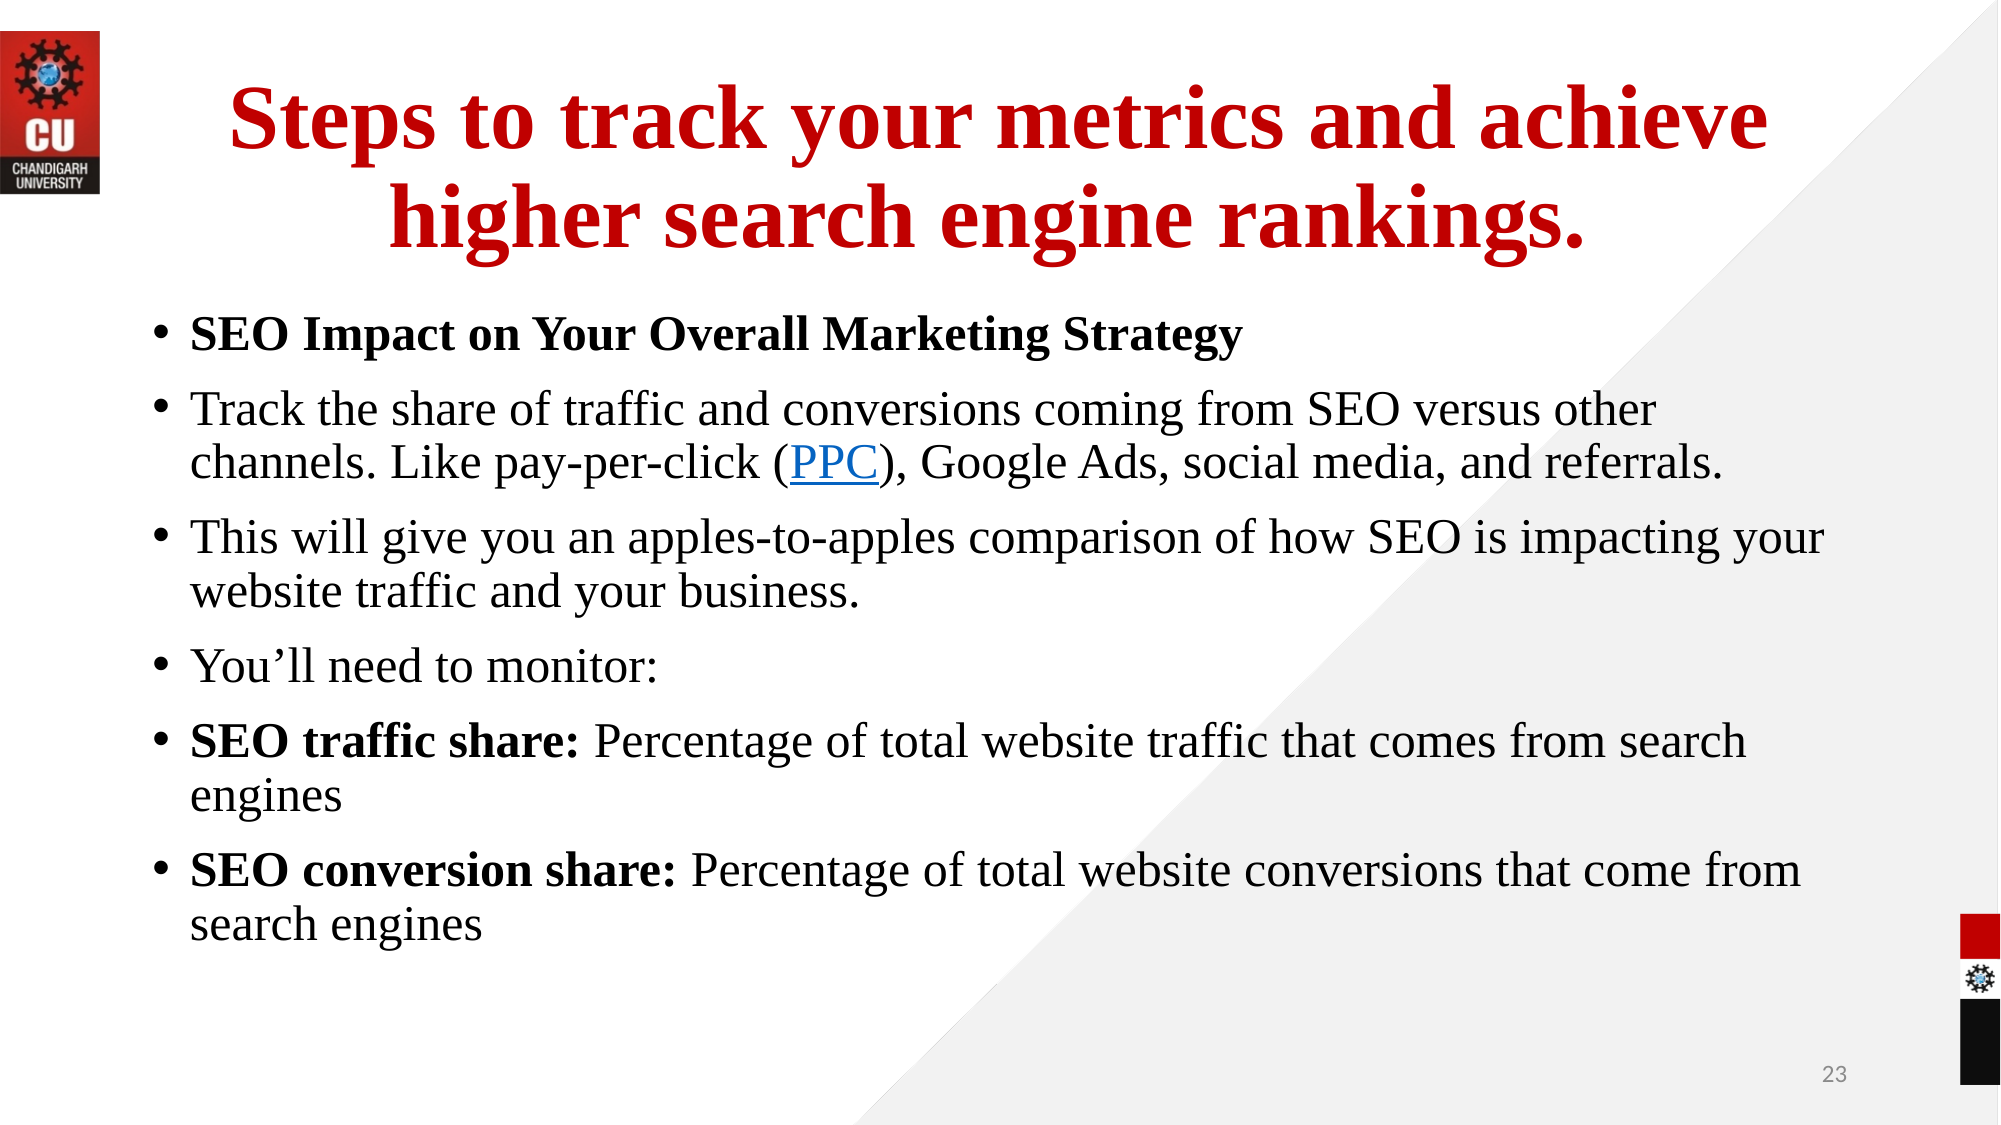

# Steps to track your metrics and achieve higher search engine rankings.
SEO Impact on Your Overall Marketing Strategy
Track the share of traffic and conversions coming from SEO versus other channels. Like pay-per-click (PPC), Google Ads, social media, and referrals.
This will give you an apples-to-apples comparison of how SEO is impacting your website traffic and your business.
You’ll need to monitor:
SEO traffic share: Percentage of total website traffic that comes from search engines
SEO conversion share: Percentage of total website conversions that come from search engines

23